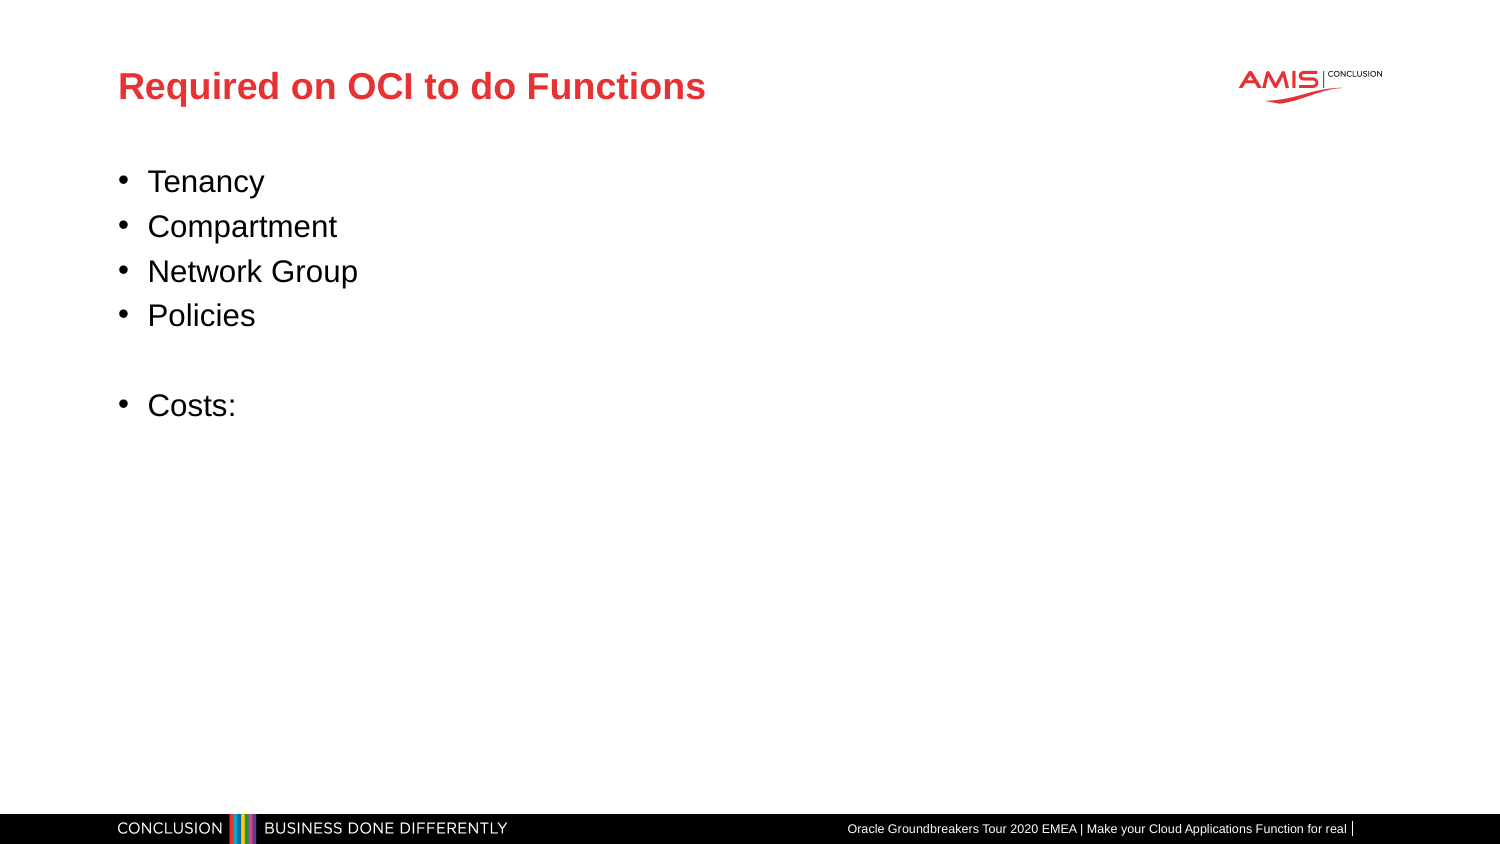

# Required on OCI to do Functions
Tenancy
Compartment
Network Group
Policies

Costs:
Oracle Groundbreakers Tour 2020 EMEA | Make your Cloud Applications Function for real